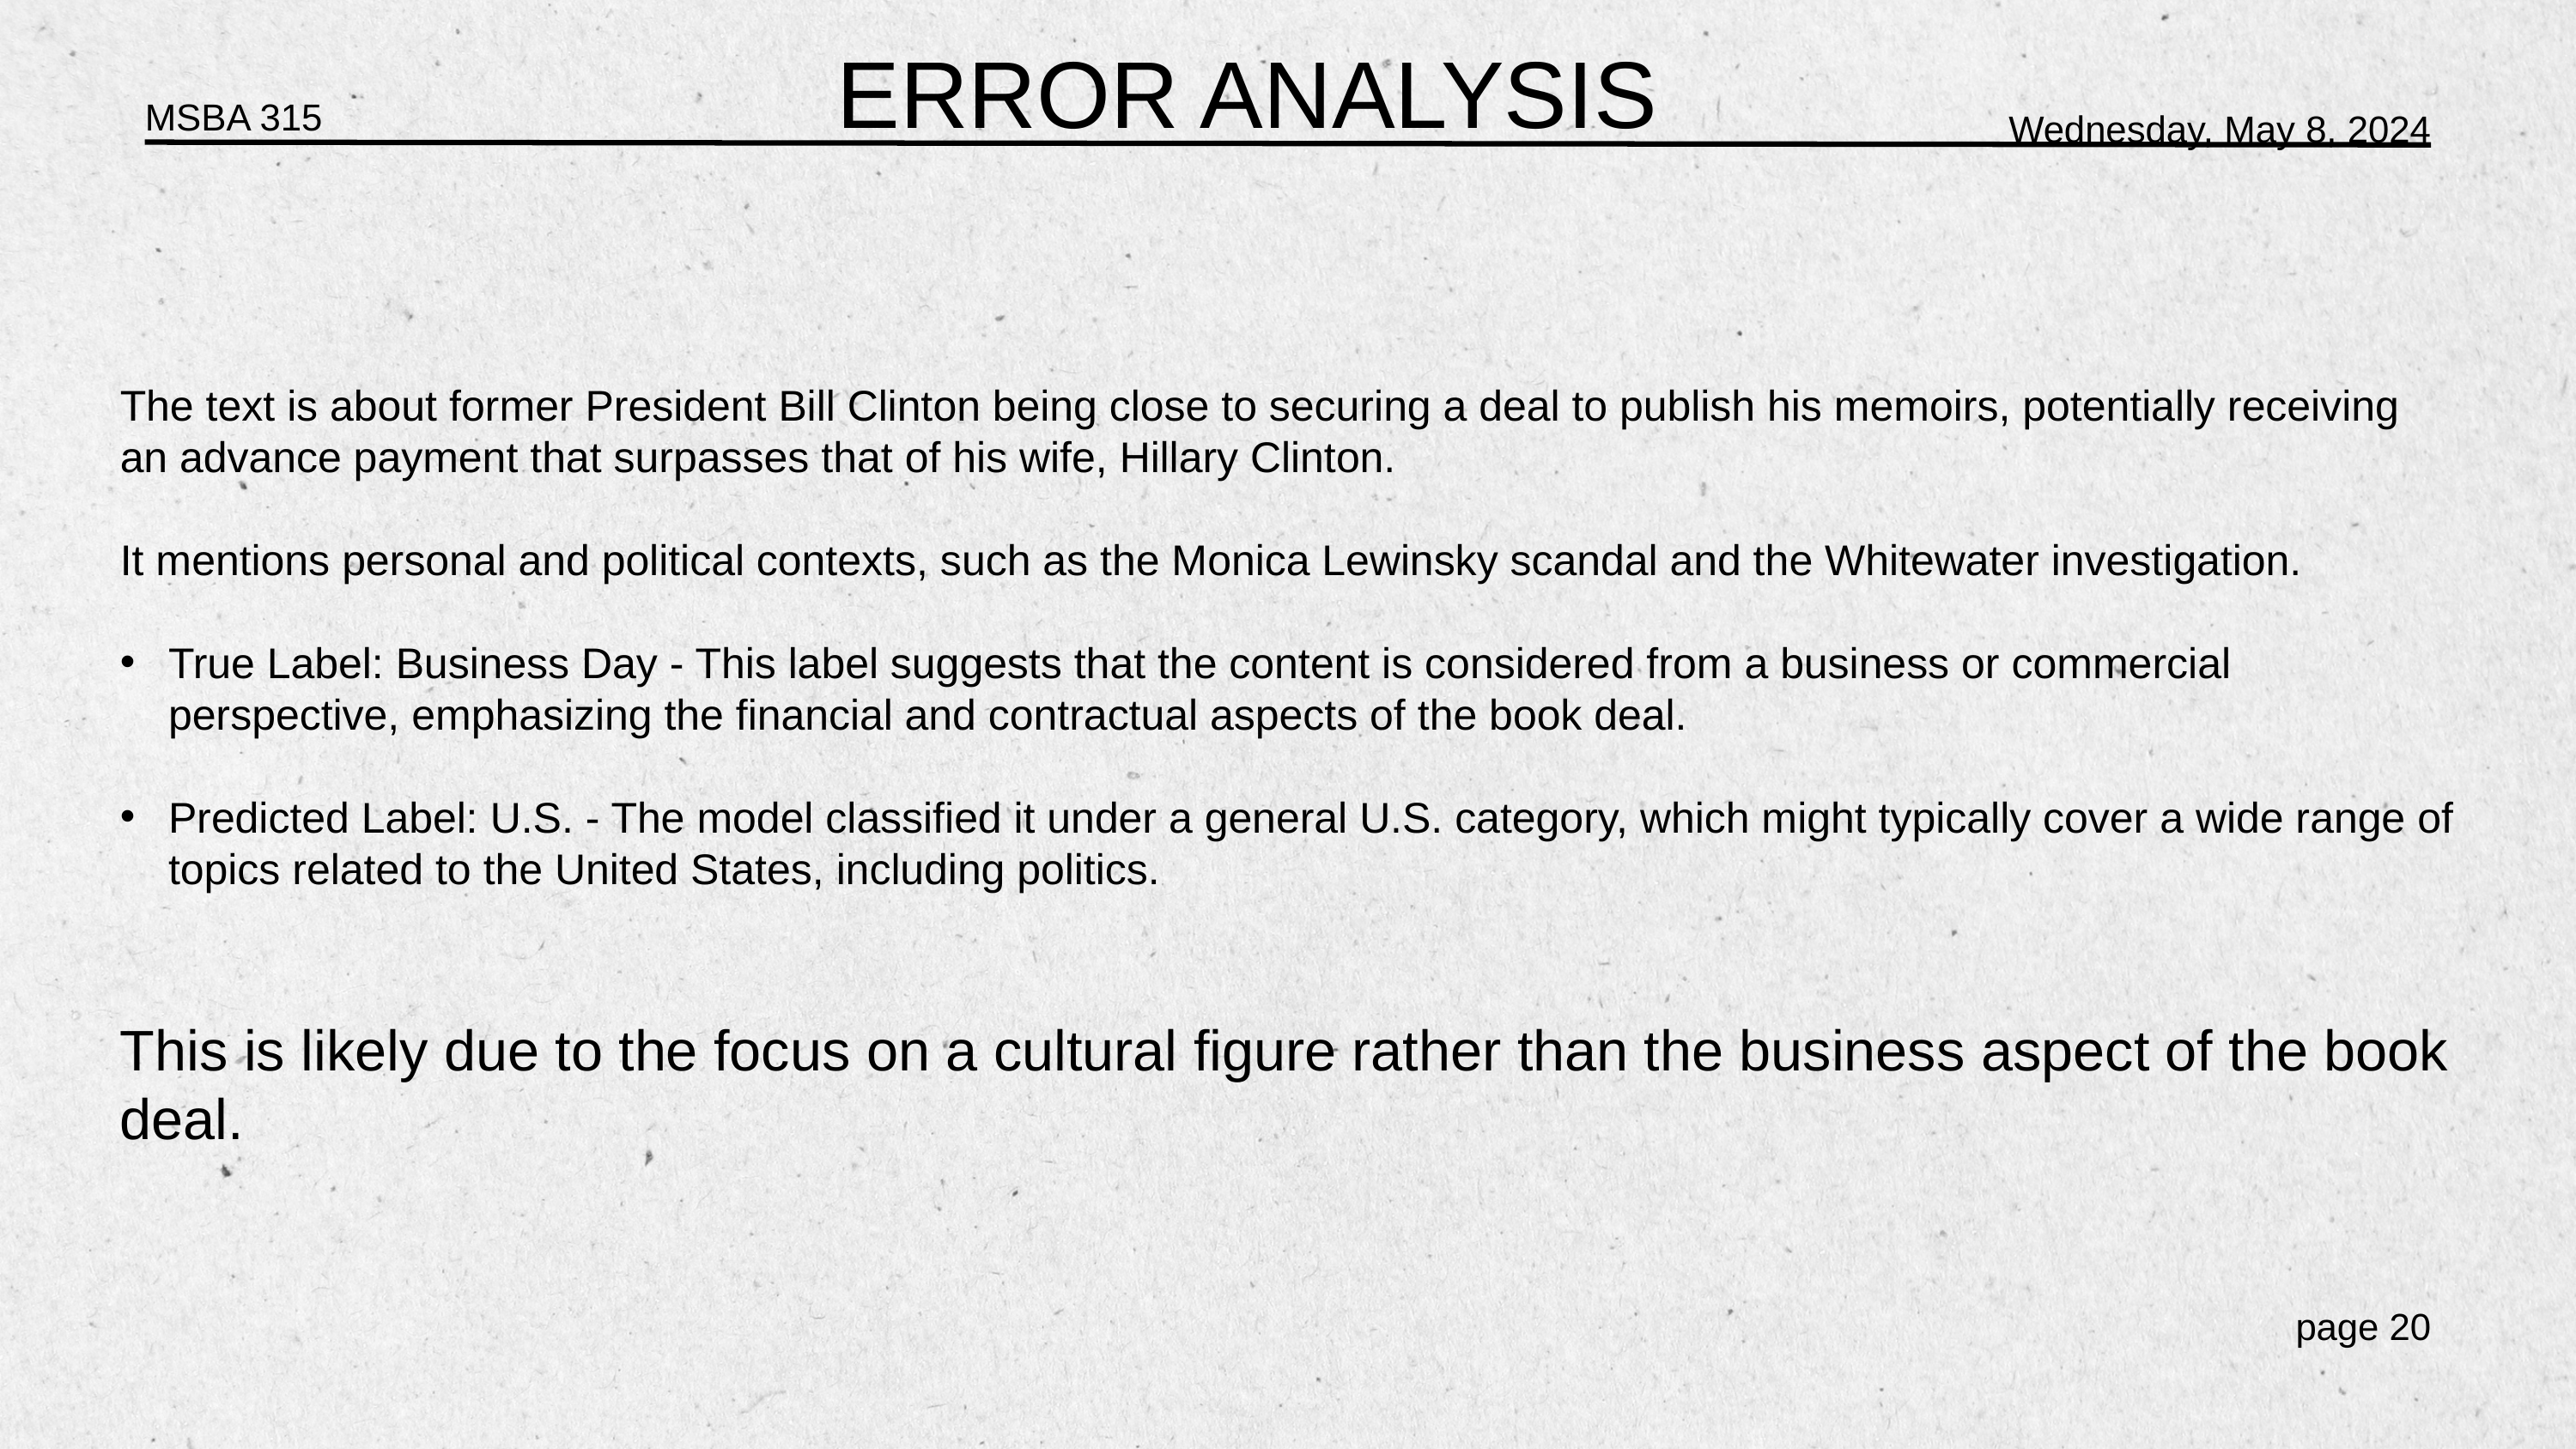

ERROR ANALYSIS
MSBA 315

Wednesday, May 8, 2024

The text is about former President Bill Clinton being close to securing a deal to publish his memoirs, potentially receiving an advance payment that surpasses that of his wife, Hillary Clinton.

It mentions personal and political contexts, such as the Monica Lewinsky scandal and the Whitewater investigation.

True Label: Business Day - This label suggests that the content is considered from a business or commercial perspective, emphasizing the financial and contractual aspects of the book deal.

Predicted Label: U.S. - The model classified it under a general U.S. category, which might typically cover a wide range of topics related to the United States, including politics.

This is likely due to the focus on a cultural figure rather than the business aspect of the book deal.

page 20